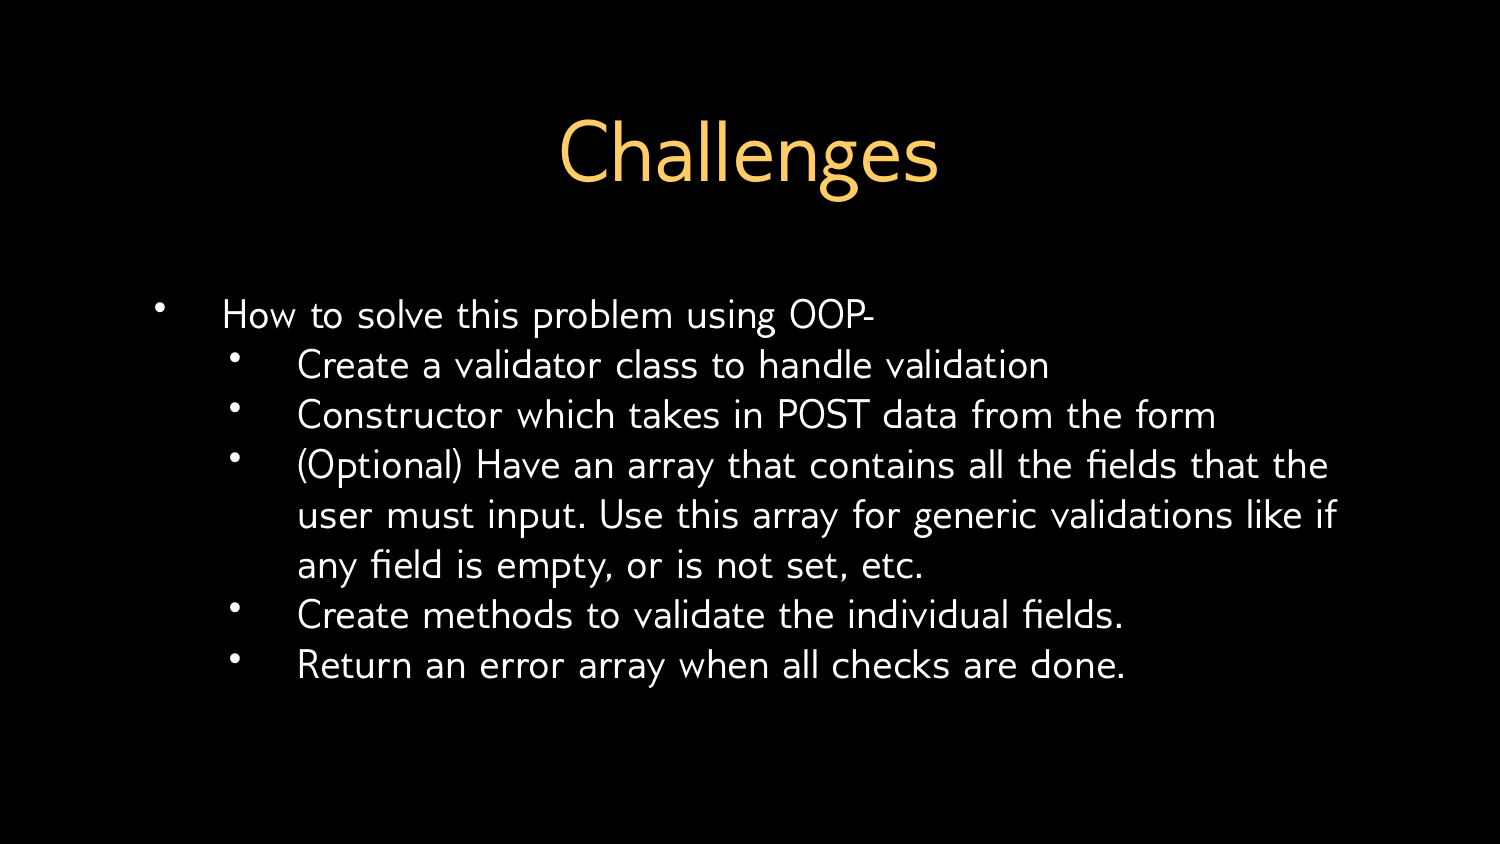

# Challenges
How to solve this problem using OOP-
Create a validator class to handle validation
Constructor which takes in POST data from the form
(Optional) Have an array that contains all the fields that the user must input. Use this array for generic validations like if any field is empty, or is not set, etc.
Create methods to validate the individual fields.
Return an error array when all checks are done.